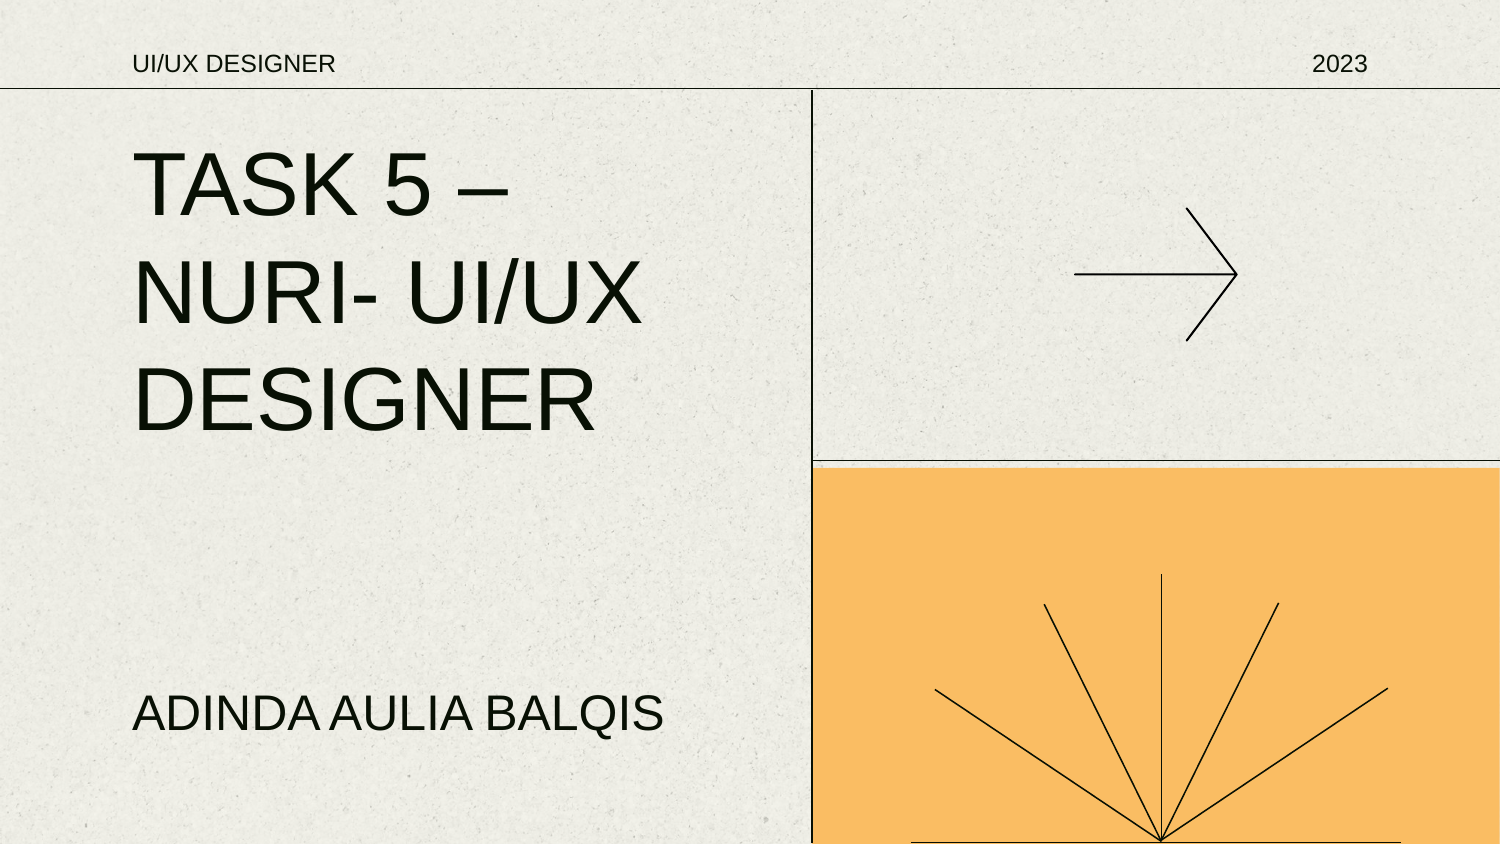

UI/UX DESIGNER
2023
# TASK 5 –NURI- UI/UX DESIGNER

ADINDA AULIA BALQIS